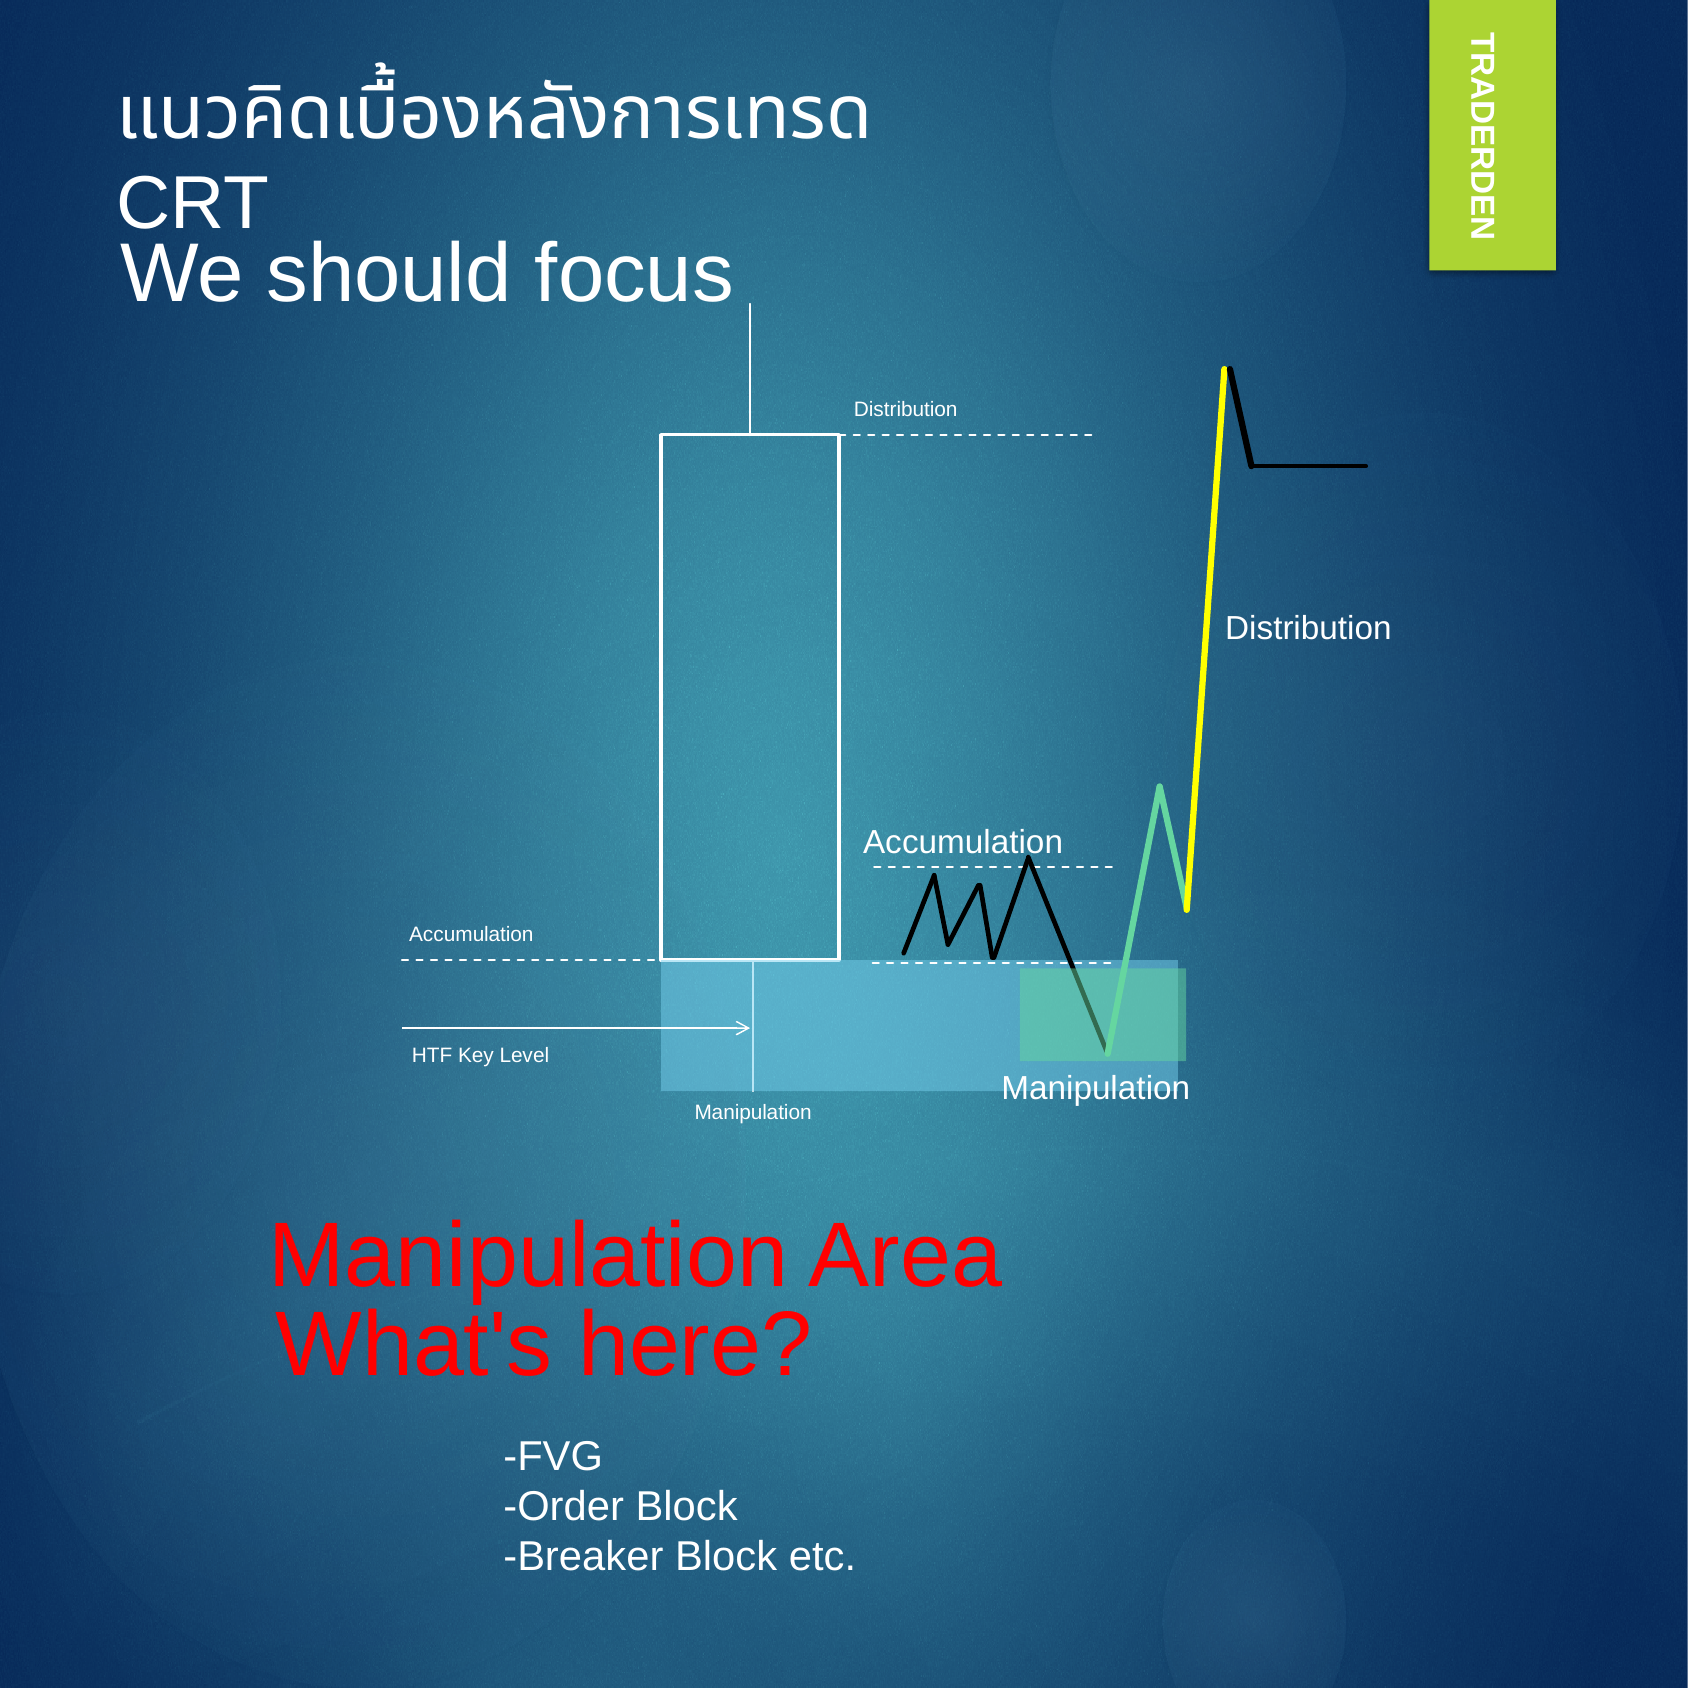

แนวคิดเบื้องหลังการเทรด CRT
TRADERDEN
We should focus

Distribution
Accumulation

HTF Key Level
Manipulation
Distribution
Accumulation

Manipulation
Manipulation Area
What's here?
-FVG
-Order Block
-Breaker Block etc.